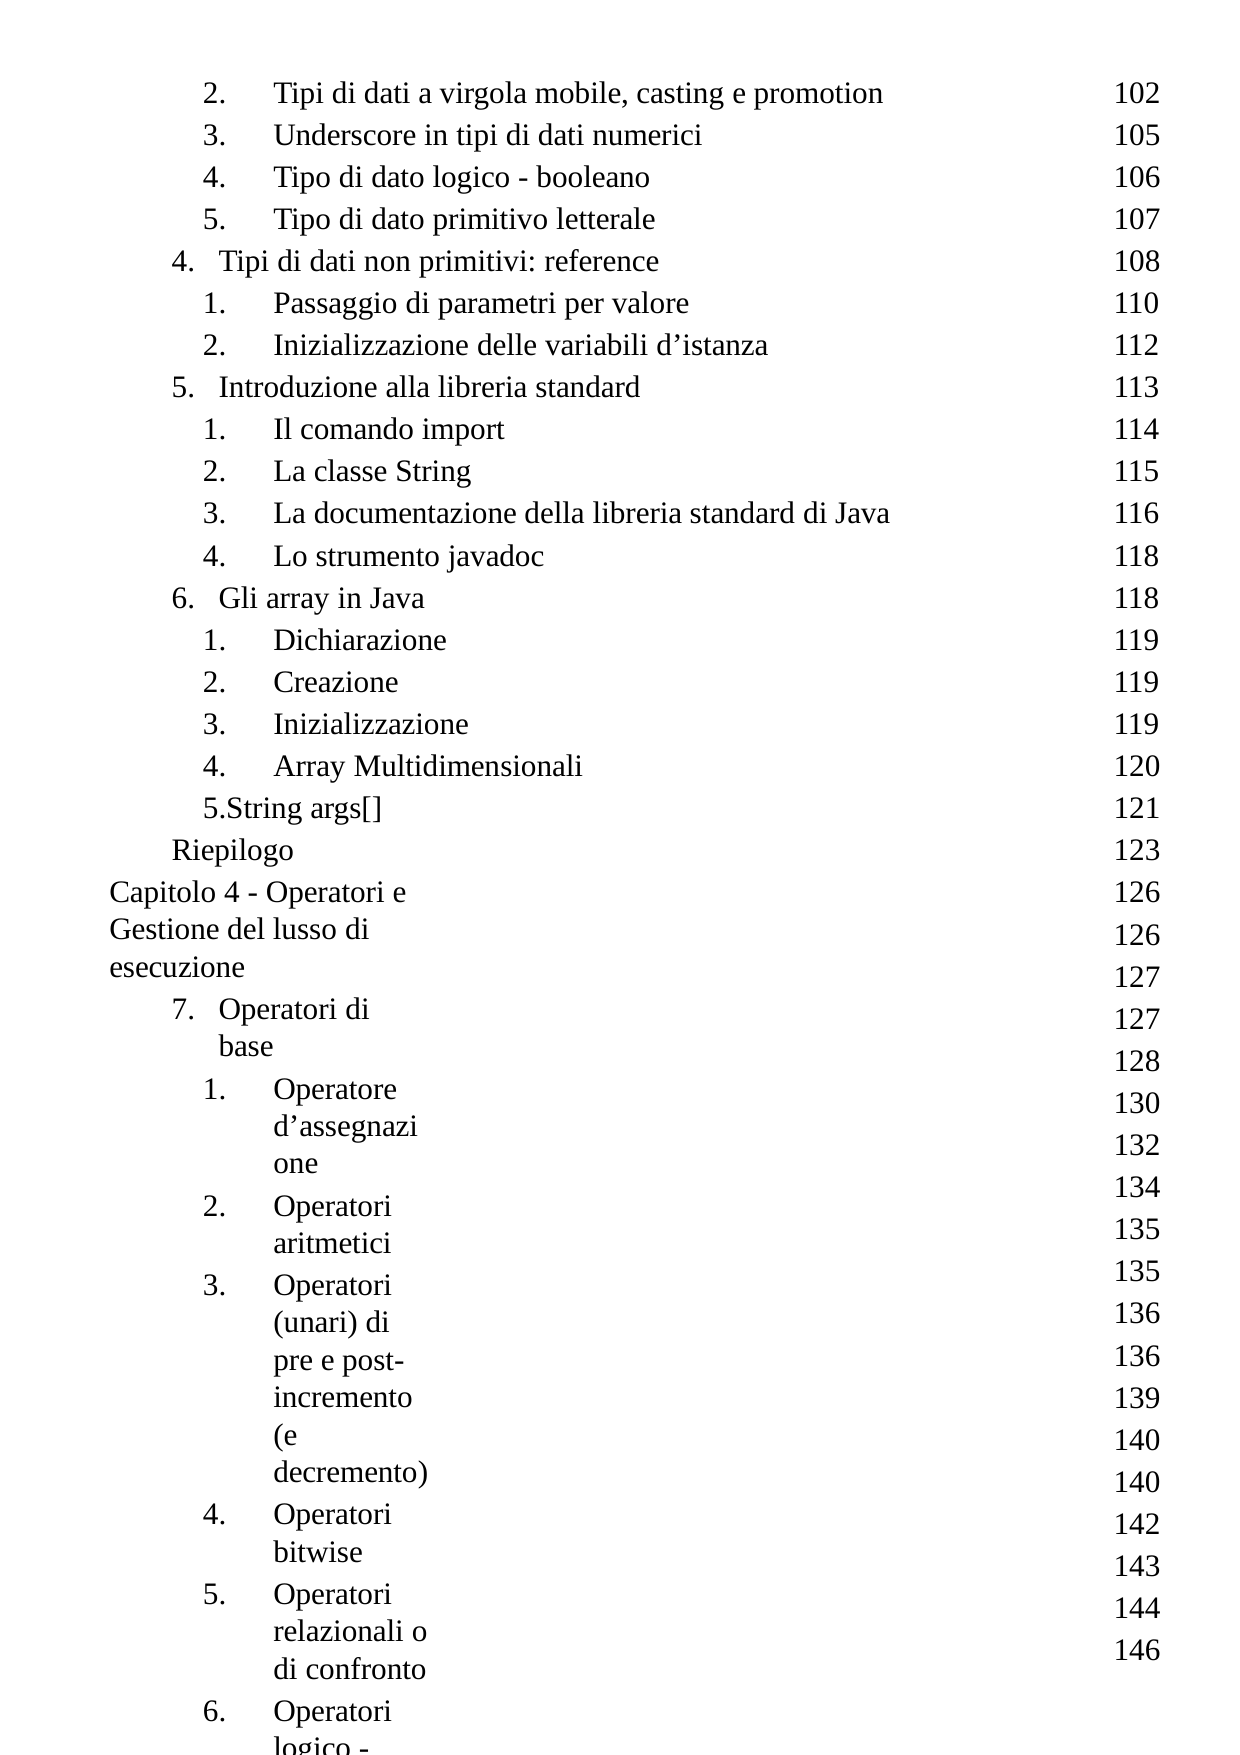

Tipi di dati a virgola mobile, casting e promotion
Underscore in tipi di dati numerici
Tipo di dato logico - booleano
Tipo di dato primitivo letterale
Tipi di dati non primitivi: reference
Passaggio di parametri per valore
Inizializzazione delle variabili d’istanza
Introduzione alla libreria standard
Il comando import
La classe String
La documentazione della libreria standard di Java
Lo strumento javadoc
Gli array in Java
Dichiarazione
Creazione
Inizializzazione
Array Multidimensionali
String args[]  Riepilogo
Capitolo 4 - Operatori e Gestione del lusso di esecuzione
Operatori di base
Operatore d’assegnazione
Operatori aritmetici
Operatori (unari) di pre e post-incremento (e decremento)
Operatori bitwise
Operatori relazionali o di confronto
Operatori logico - booleani
Concatenazione di stringhe con +
Priorità degli operatori
Costrutti di programmazione semplici
Il costrutto if
Il costrutto while
Costrutti di programmazione avanzati
Il costrutto for
Il costrutto do
Ciclo for migliorato
Il costrutto switch
L’operatore ternario
102
105
106
107
108
110
112
113
114
115
116
118
118
119
119
119
120
121
123
126
126
127
127
128
130
132
134
135
135
136
136
139
140
140
142
143
144
146